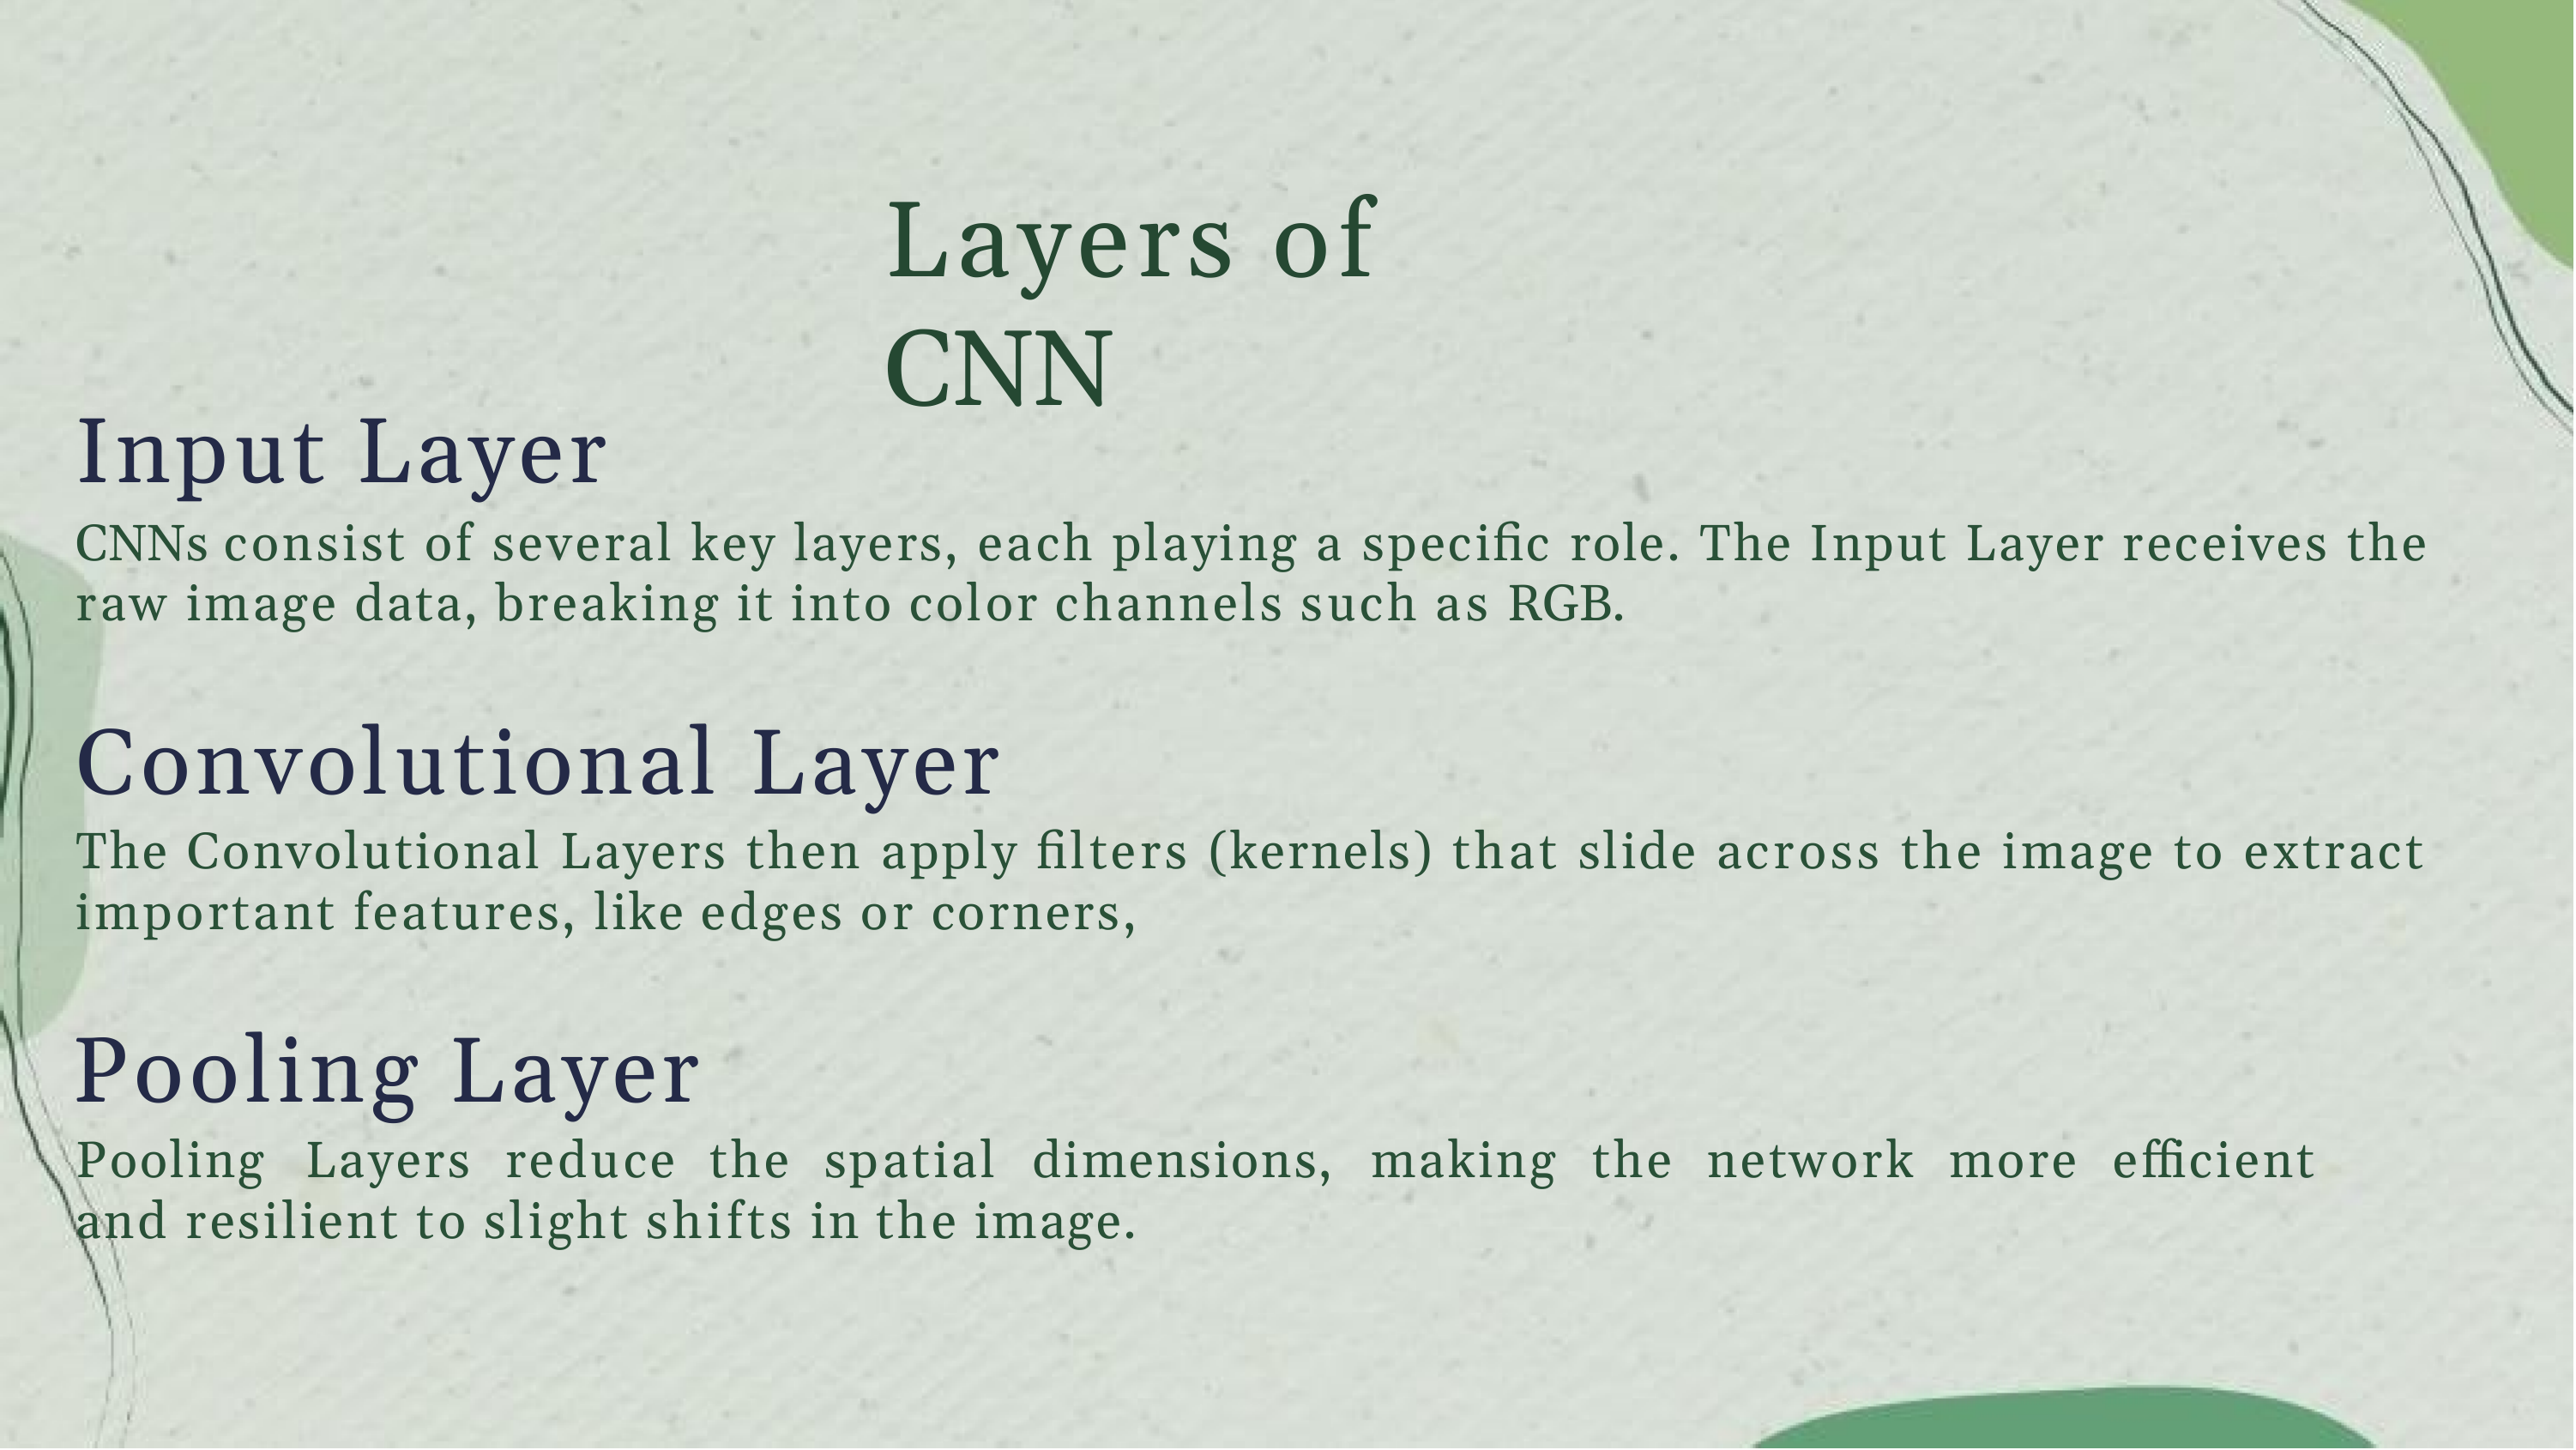

# Layers of CNN
Input Layer
CNNs consist of several key layers, each playing a specific role. The Input Layer receives the raw image data, breaking it into color channels such as RGB.

Convolutional Layer
The Convolutional Layers then apply filters (kernels) that slide across the image to extract important features, like edges or corners,

Pooling Layer
Pooling	Layers	reduce	the	spatial	dimensions,	making	the	network	more	efficient	and resilient to slight shifts in the image.